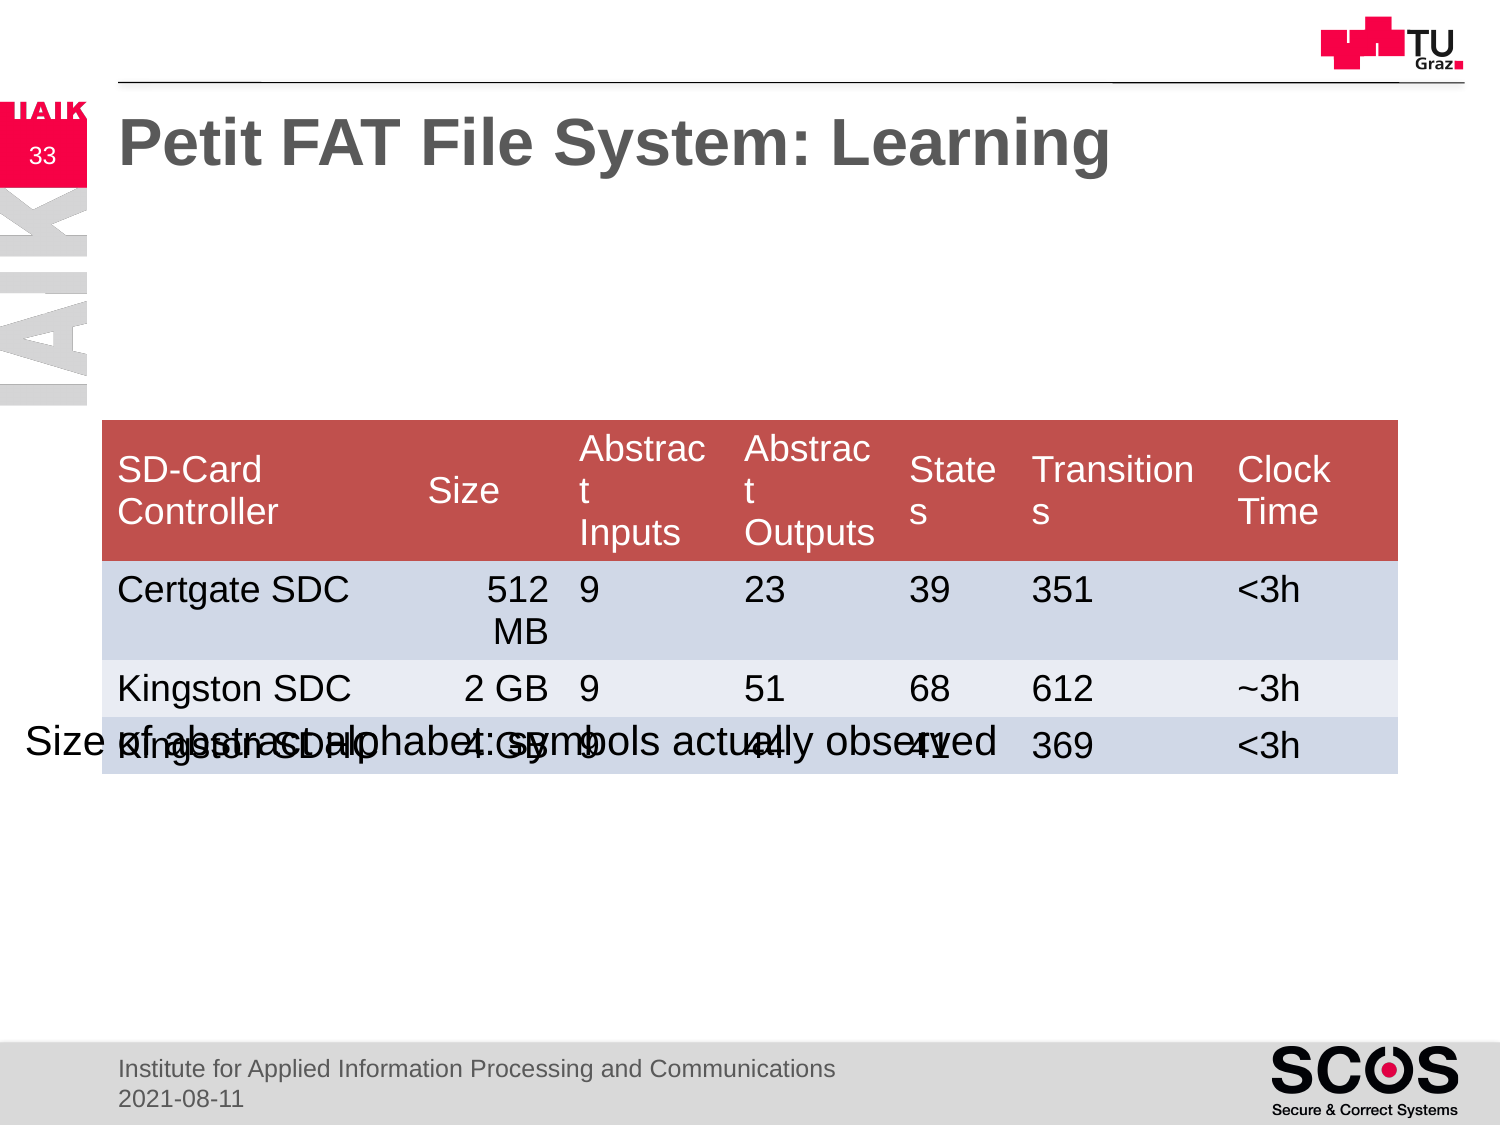

# Petit FAT File System: Learning
33
| SD-Card Controller | Size | Abstract Inputs | Abstract Outputs | States | Transitions | Clock Time |
| --- | --- | --- | --- | --- | --- | --- |
| Certgate SDC | 512 MB | 9 | 23 | 39 | 351 | <3h |
| Kingston SDC | 2 GB | 9 | 51 | 68 | 612 | ~3h |
| Kingston SDHC | 4 GB | 9 | 44 | 41 | 369 | <3h |
Size of abstract alphabet: symbols actually observed
Institute for Applied Information Processing and Communications
2021-08-11